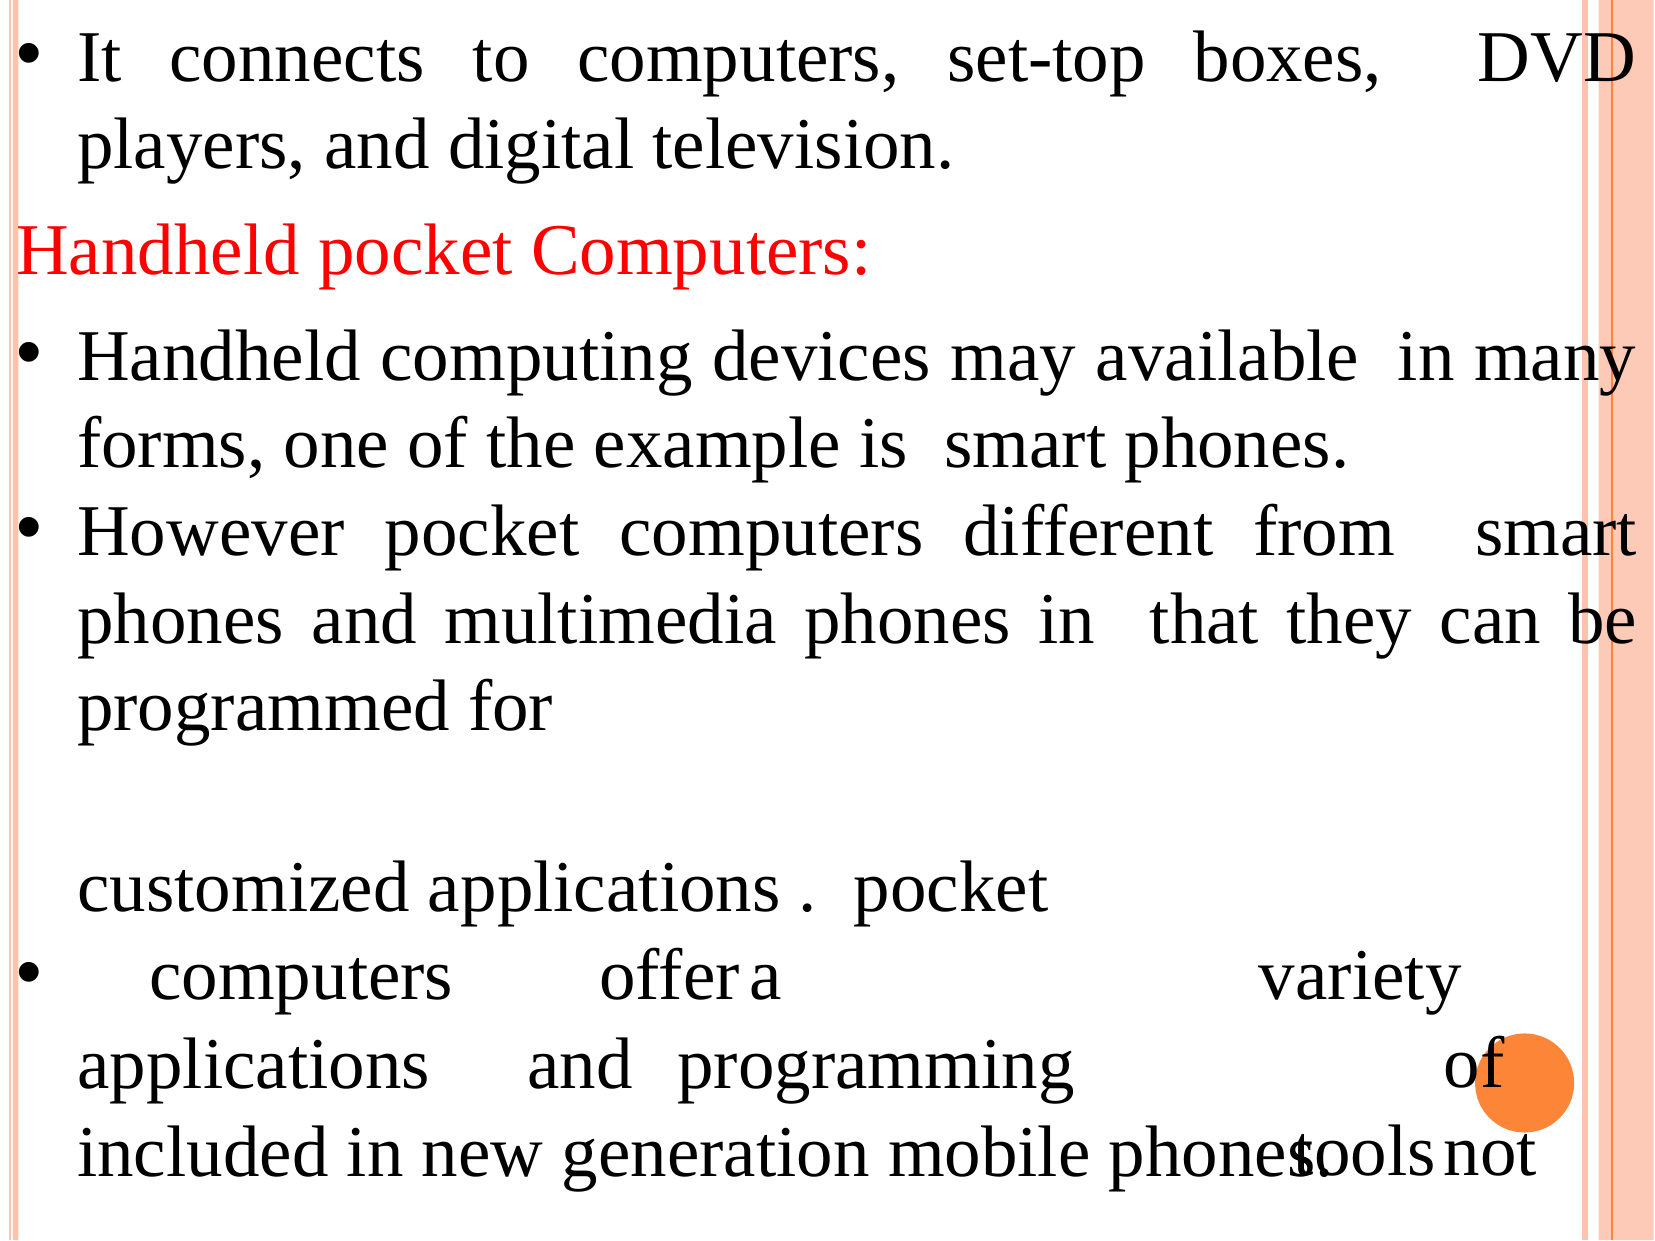

It connects to computers, set-top boxes,  DVD players, and digital television.
Handheld pocket Computers:
Handheld computing devices may available  in many forms, one of the example is  smart phones.
However pocket computers different from  smart phones and multimedia phones in  that they can be programmed for
customized applications .  pocket	computers	offer	a
•
variety		of  tools	not
applications	and	programming
included in new generation mobile phones.